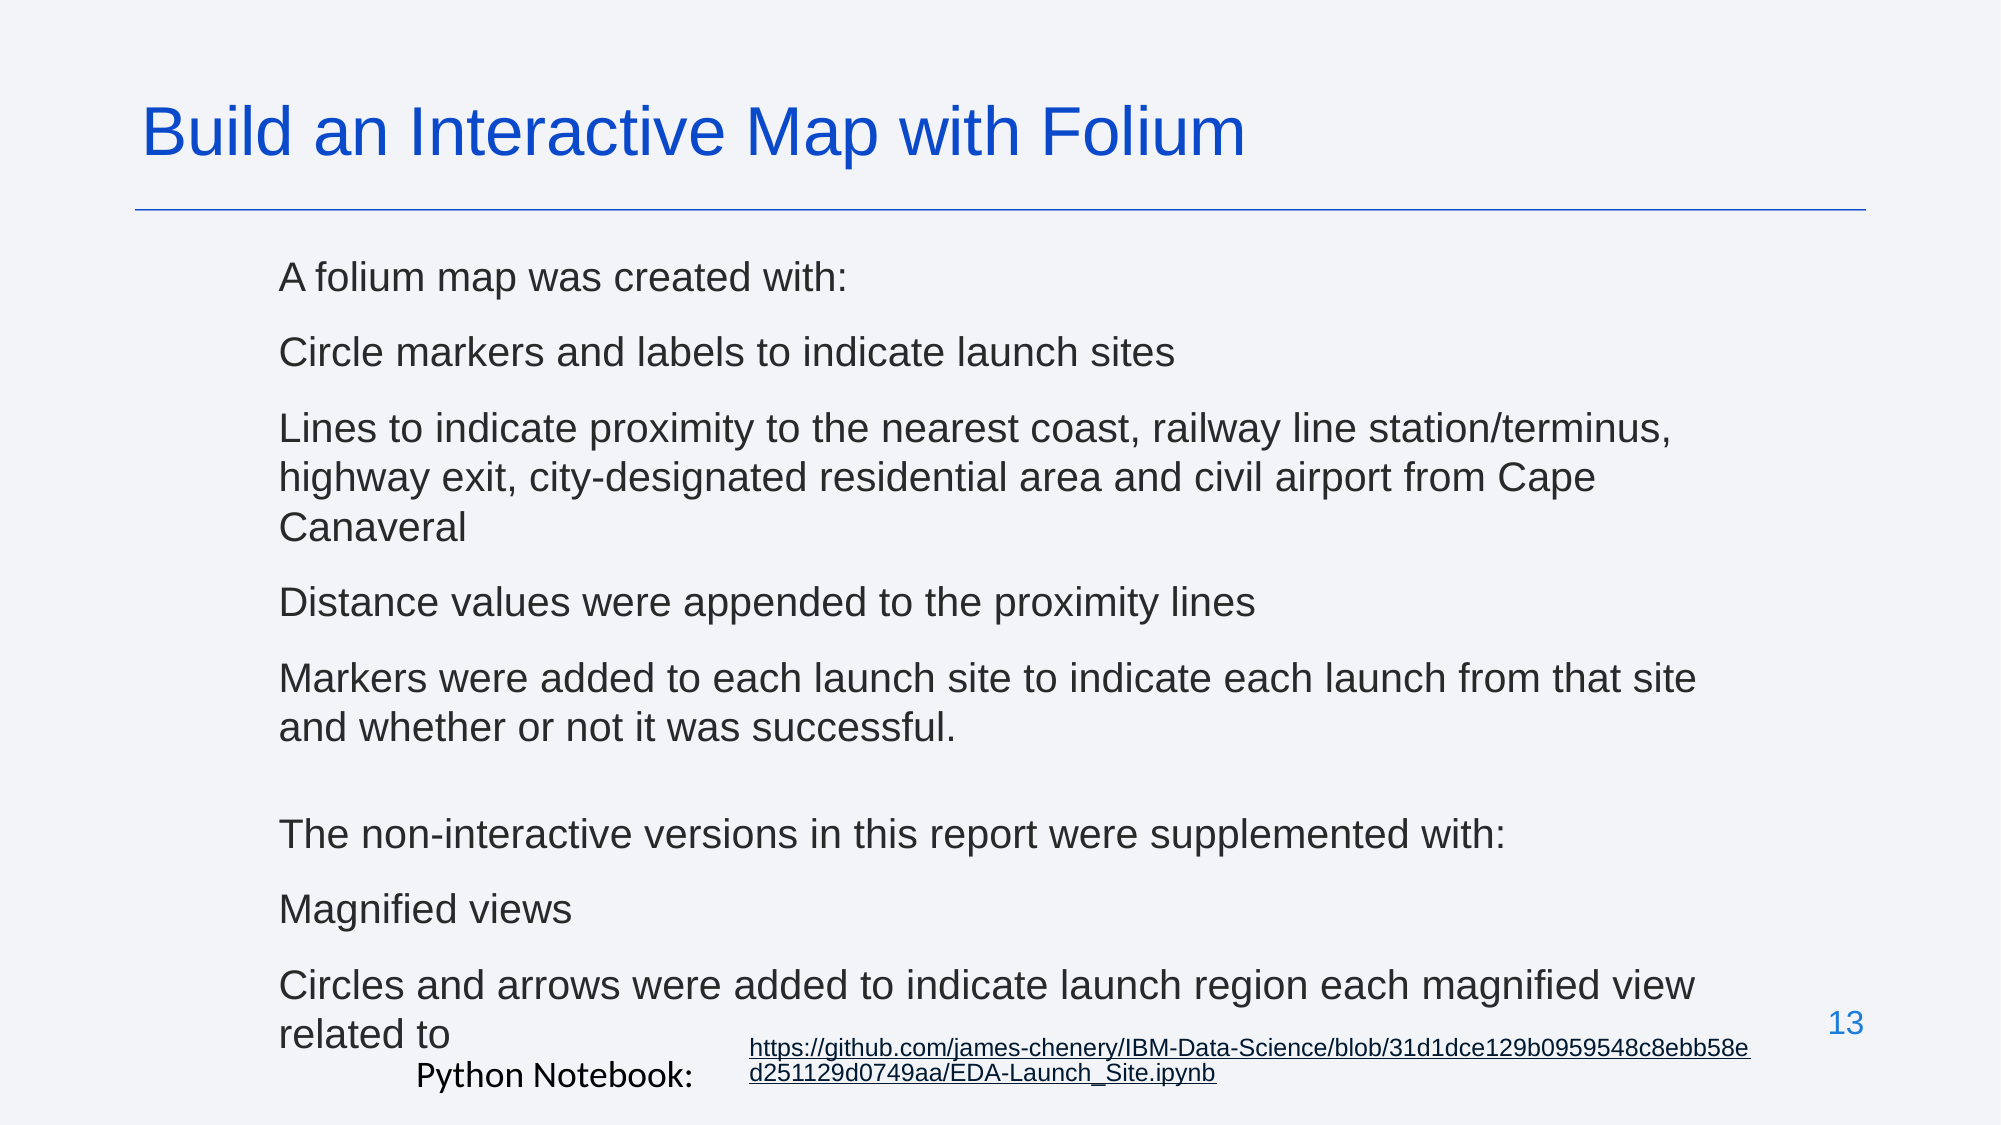

Build an Interactive Map with Folium
A folium map was created with:
Circle markers and labels to indicate launch sites
Lines to indicate proximity to the nearest coast, railway line station/terminus, highway exit, city-designated residential area and civil airport from Cape Canaveral
Distance values were appended to the proximity lines
Markers were added to each launch site to indicate each launch from that site and whether or not it was successful.

The non-interactive versions in this report were supplemented with:
Magnified views
Circles and arrows were added to indicate launch region each magnified view related to

13
https://github.com/james-chenery/IBM-Data-Science/blob/31d1dce129b0959548c8ebb58ed251129d0749aa/EDA-Launch_Site.ipynb

Python Notebook: